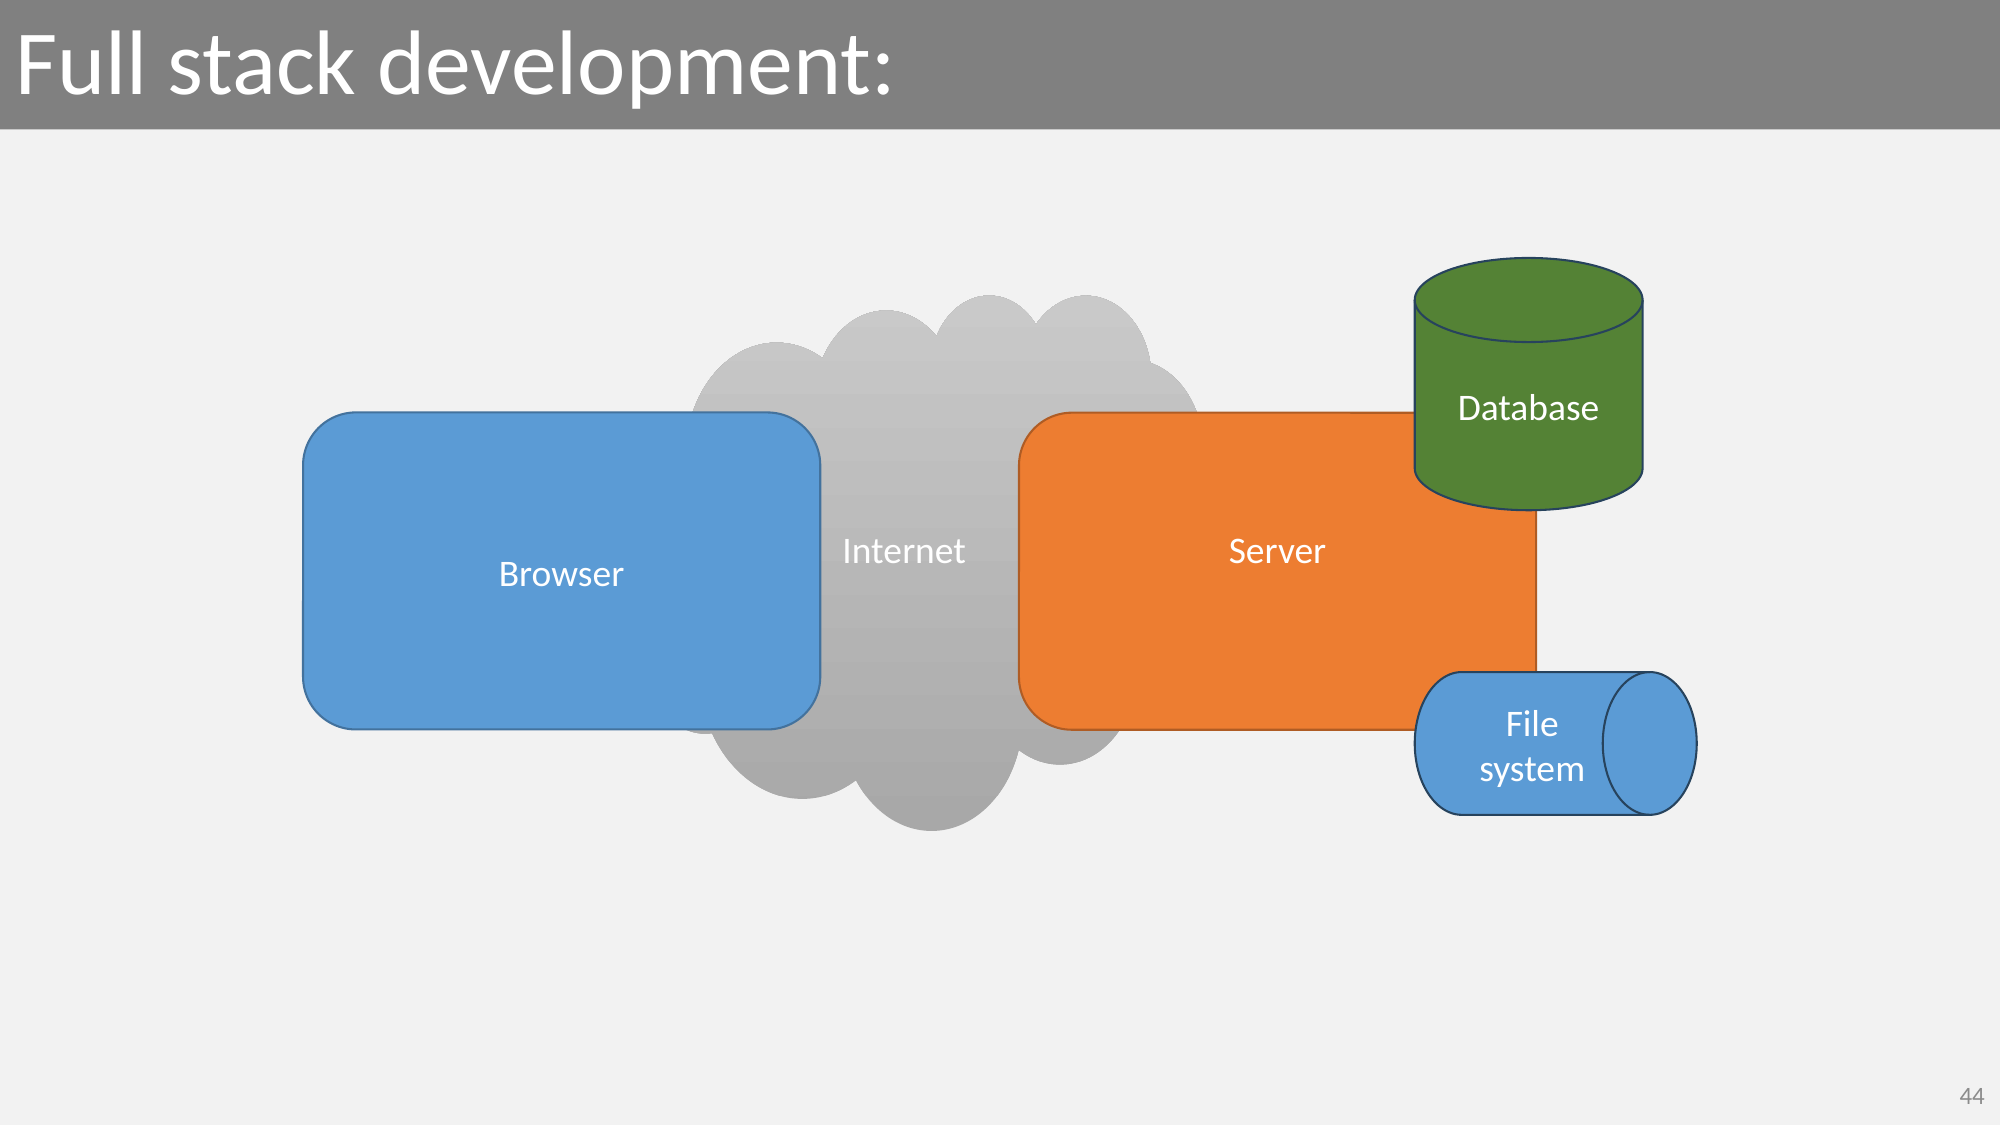

# Full stack development:
Database
Internet
Browser
Server

File system
44